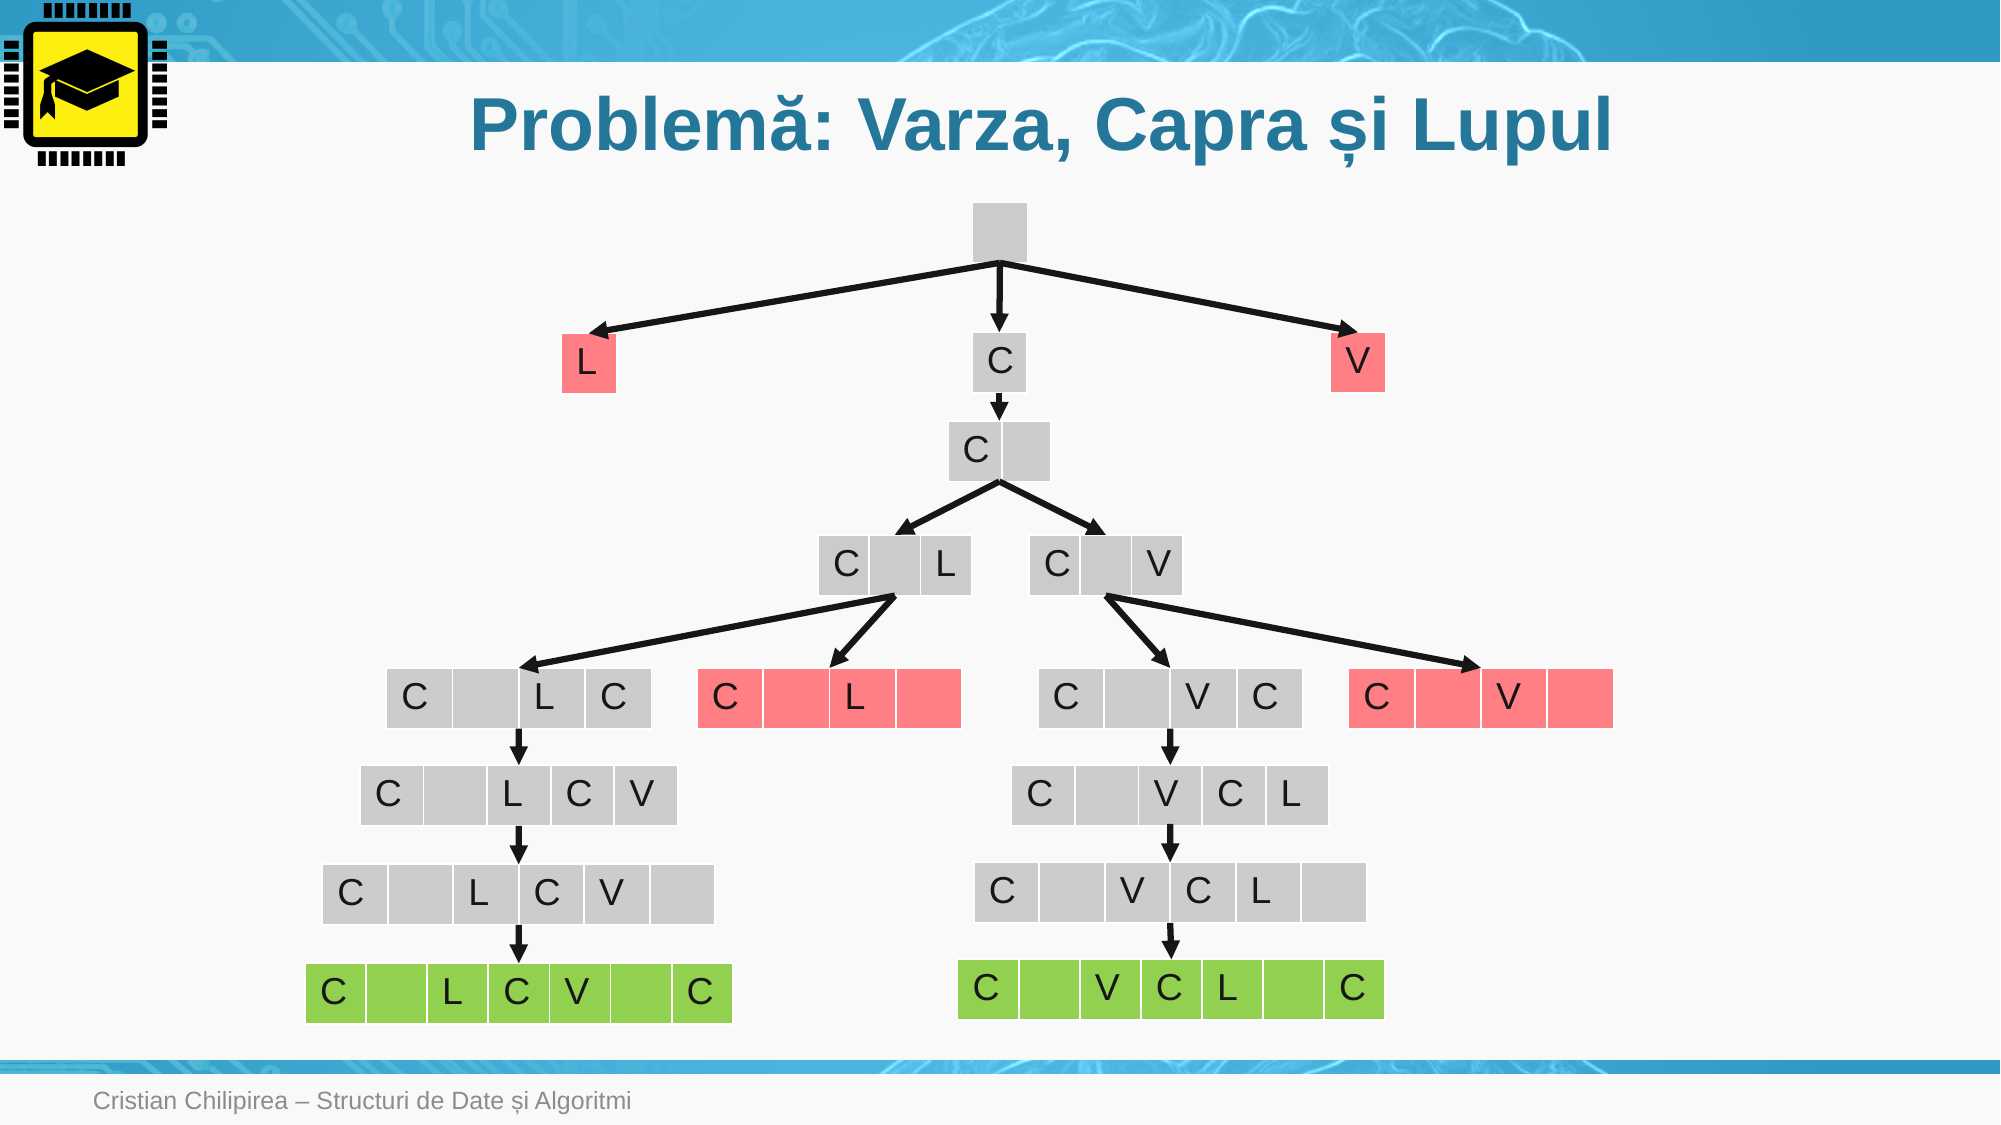

# Problemă: Varza, Capra și Lupul
|  |
| --- |
| C |
| --- |
| V |
| --- |
| L |
| --- |
| C |  |
| --- | --- |
| C |  | L |
| --- | --- | --- |
| C |  | V |
| --- | --- | --- |
| C |  | L | C |
| --- | --- | --- | --- |
| C |  | L |  |
| --- | --- | --- | --- |
| C |  | V | C |
| --- | --- | --- | --- |
| C |  | V |  |
| --- | --- | --- | --- |
| C |  | L | C | V |
| --- | --- | --- | --- | --- |
| C |  | V | C | L |
| --- | --- | --- | --- | --- |
| C |  | V | C | L |  |
| --- | --- | --- | --- | --- | --- |
| C |  | L | C | V |  |
| --- | --- | --- | --- | --- | --- |
| C |  | V | C | L |  | C |
| --- | --- | --- | --- | --- | --- | --- |
| C |  | L | C | V |  | C |
| --- | --- | --- | --- | --- | --- | --- |
Cristian Chilipirea – Structuri de Date și Algoritmi